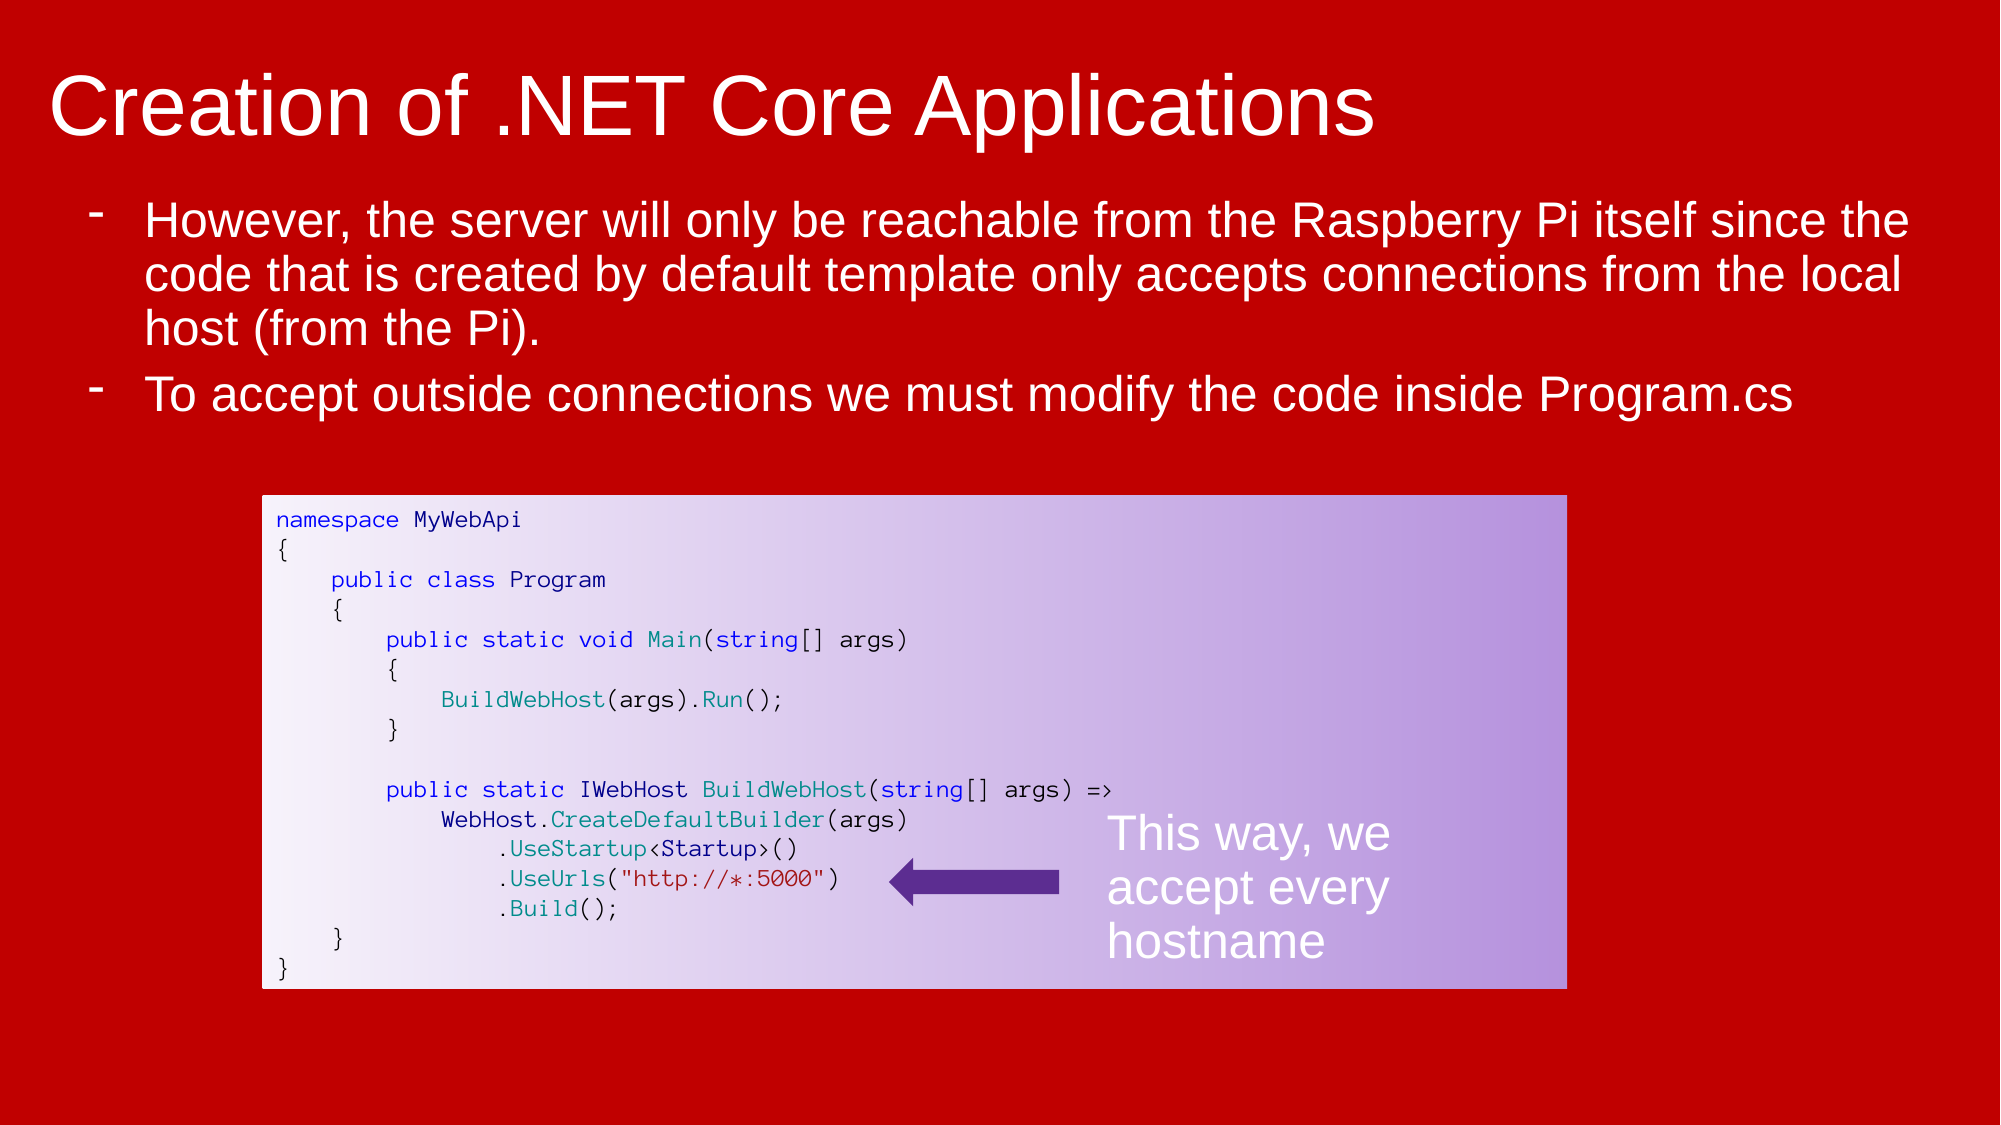

Creation of .NET Core Applications
However, the server will only be reachable from the Raspberry Pi itself since the code that is created by default template only accepts connections from the local host (from the Pi).
To accept outside connections we must modify the code inside Program.cs
namespace MyWebApi
{
    public class Program
    {
        public static void Main(string[] args)
        {
            BuildWebHost(args).Run();
        }

        public static IWebHost BuildWebHost(string[] args) =>
            WebHost.CreateDefaultBuilder(args)
                .UseStartup<Startup>()
                .UseUrls("http://*:5000")
                .Build();
    }
}
This way, we accept every hostname